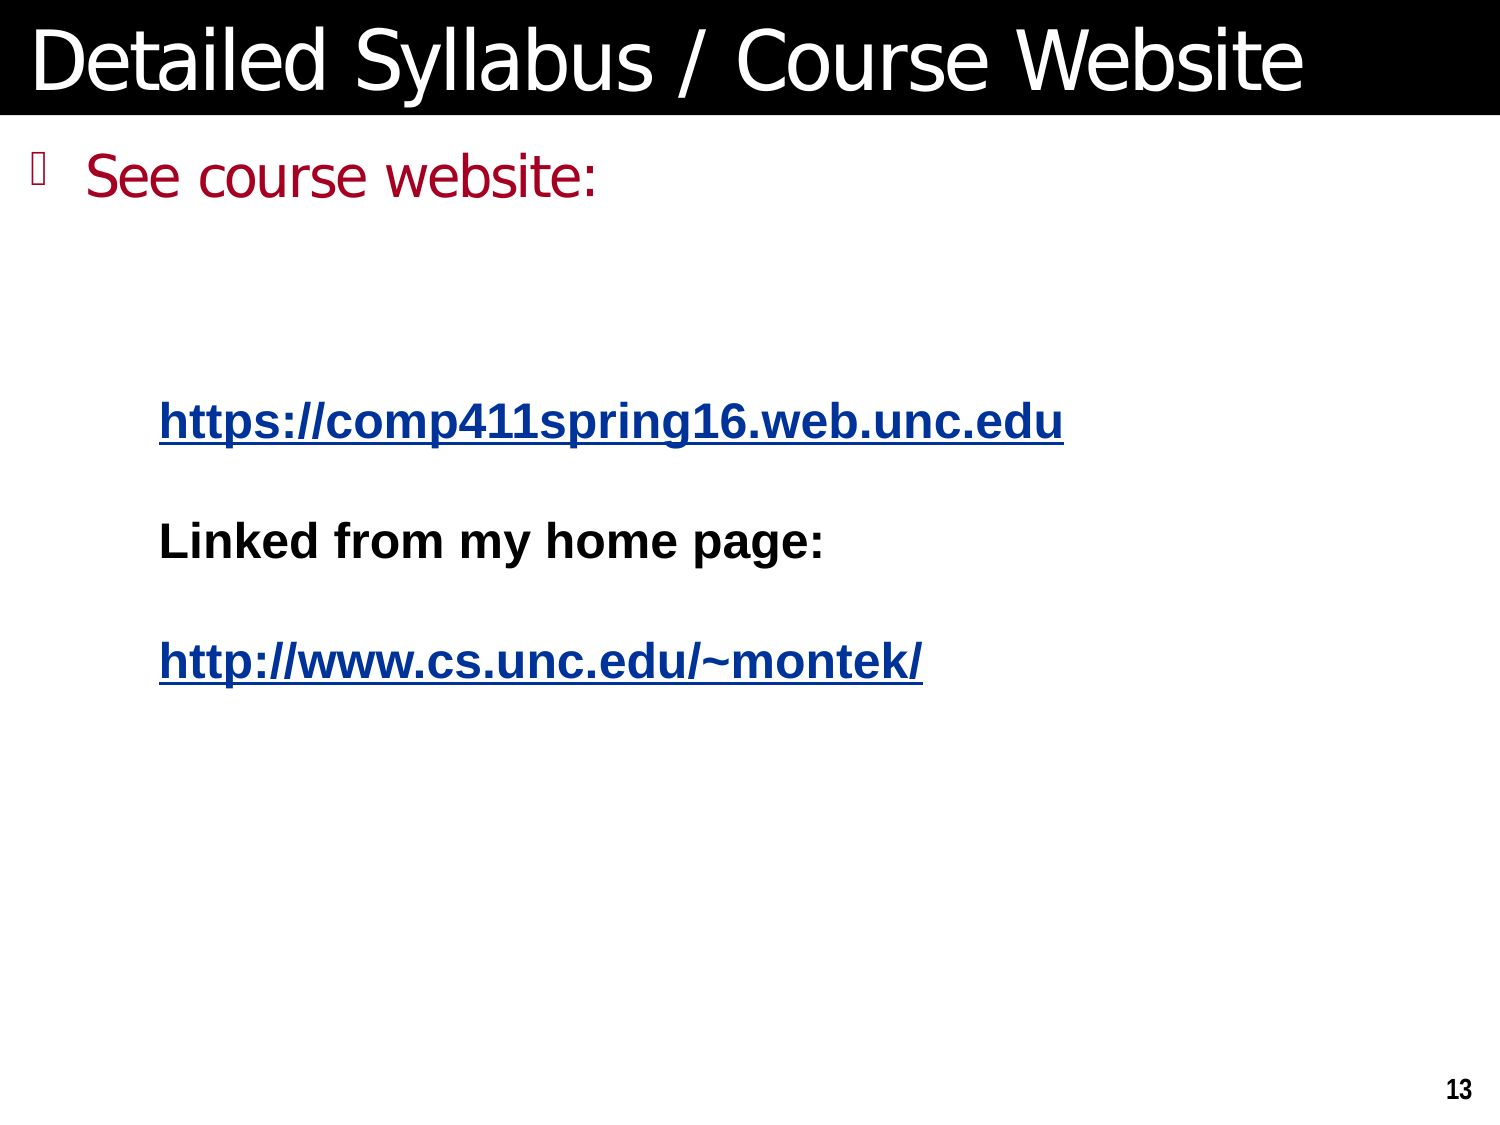

# Detailed Syllabus / Course Website
See course website:

https://comp411spring16.web.unc.edu

Linked from my home page:

http://www.cs.unc.edu/~montek/

13